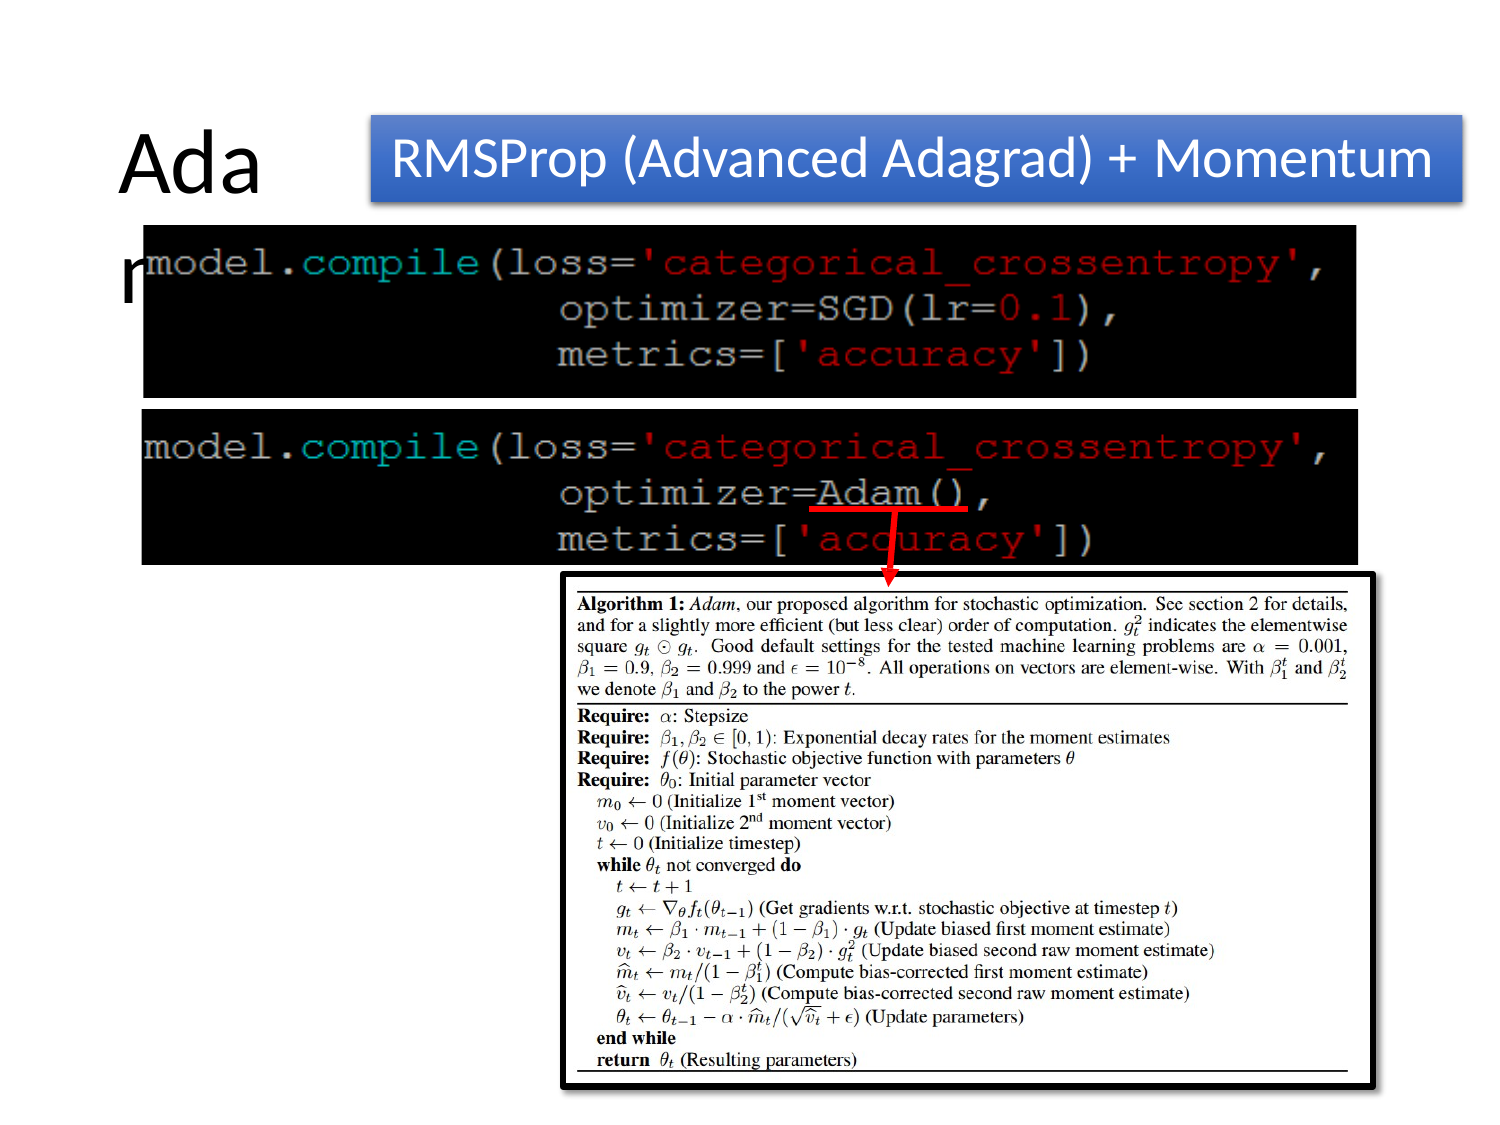

# Adam

RMSProp (Advanced Adagrad) + Momentum